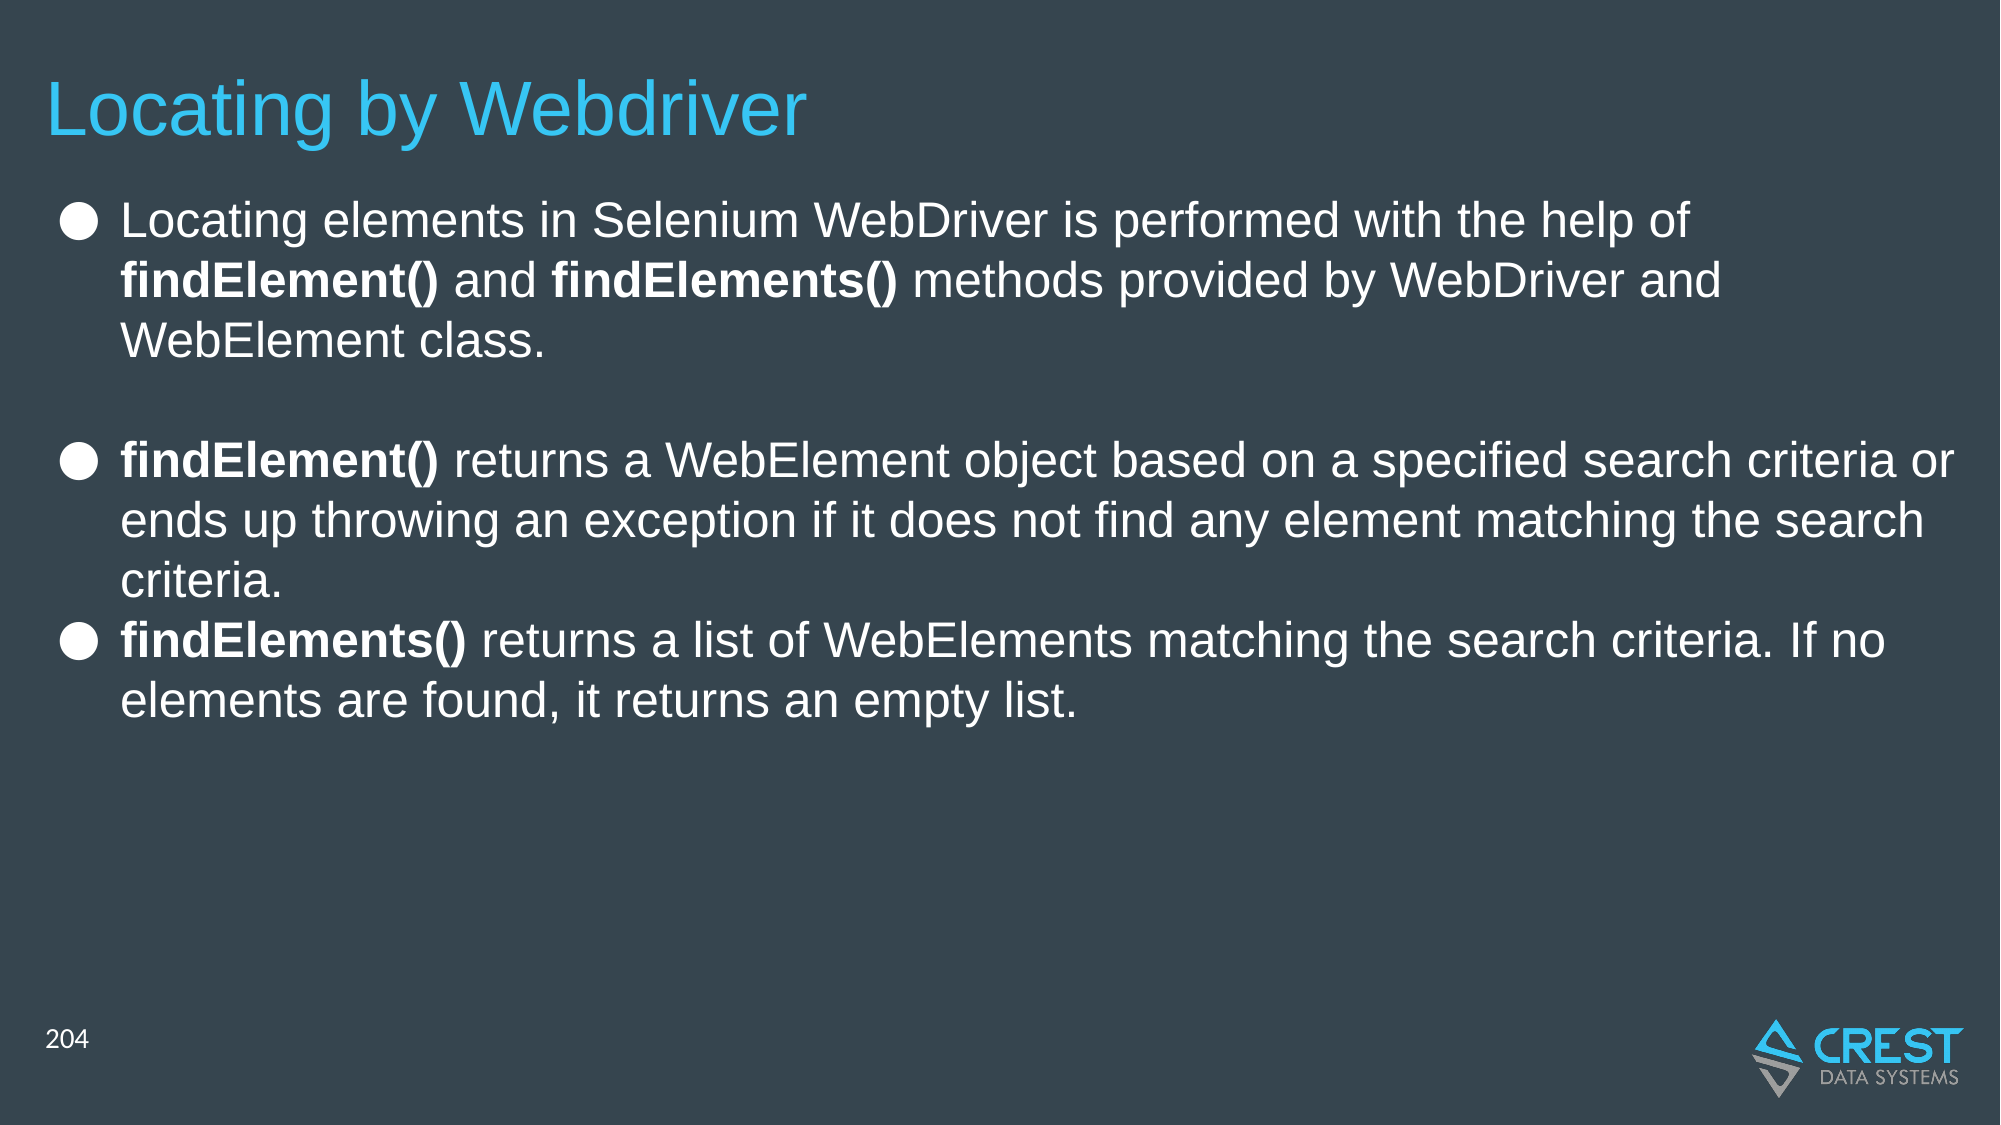

# Locating by Webdriver
Locating elements in Selenium WebDriver is performed with the help of findElement() and findElements() methods provided by WebDriver and WebElement class.

findElement() returns a WebElement object based on a specified search criteria or ends up throwing an exception if it does not find any element matching the search criteria.
findElements() returns a list of WebElements matching the search criteria. If no elements are found, it returns an empty list.
204